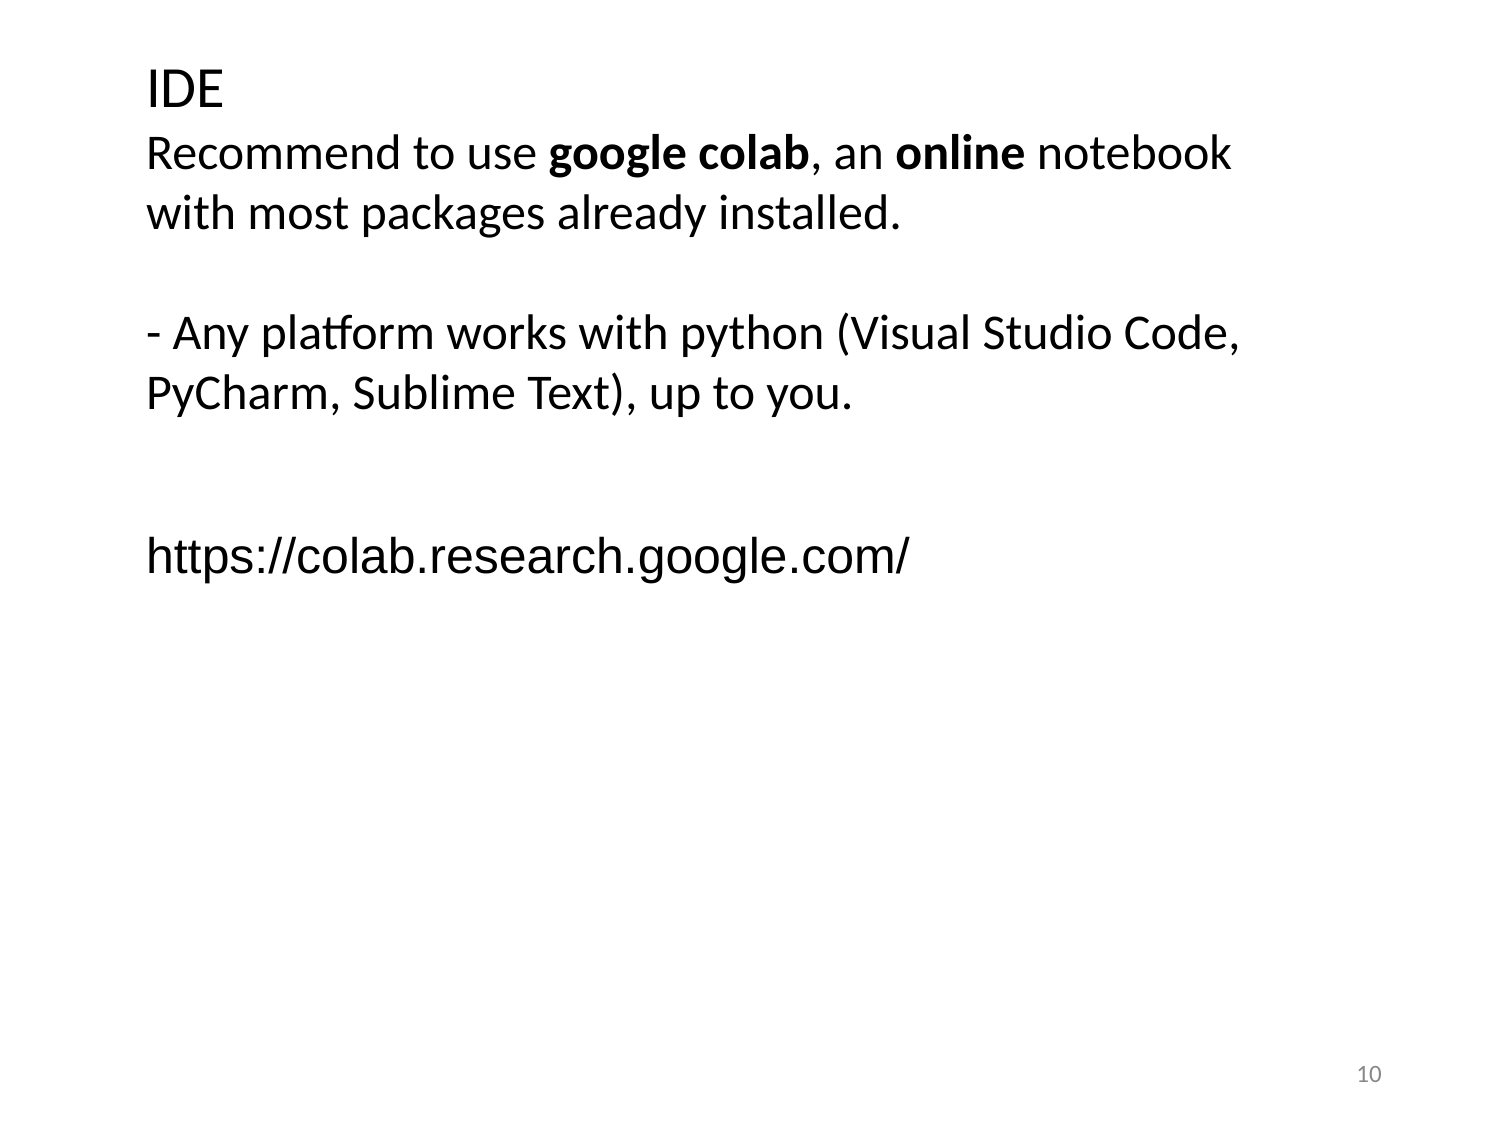

IDE
Recommend to use google colab, an online notebook with most packages already installed.

- Any platform works with python (Visual Studio Code, PyCharm, Sublime Text), up to you.

https://colab.research.google.com/
10